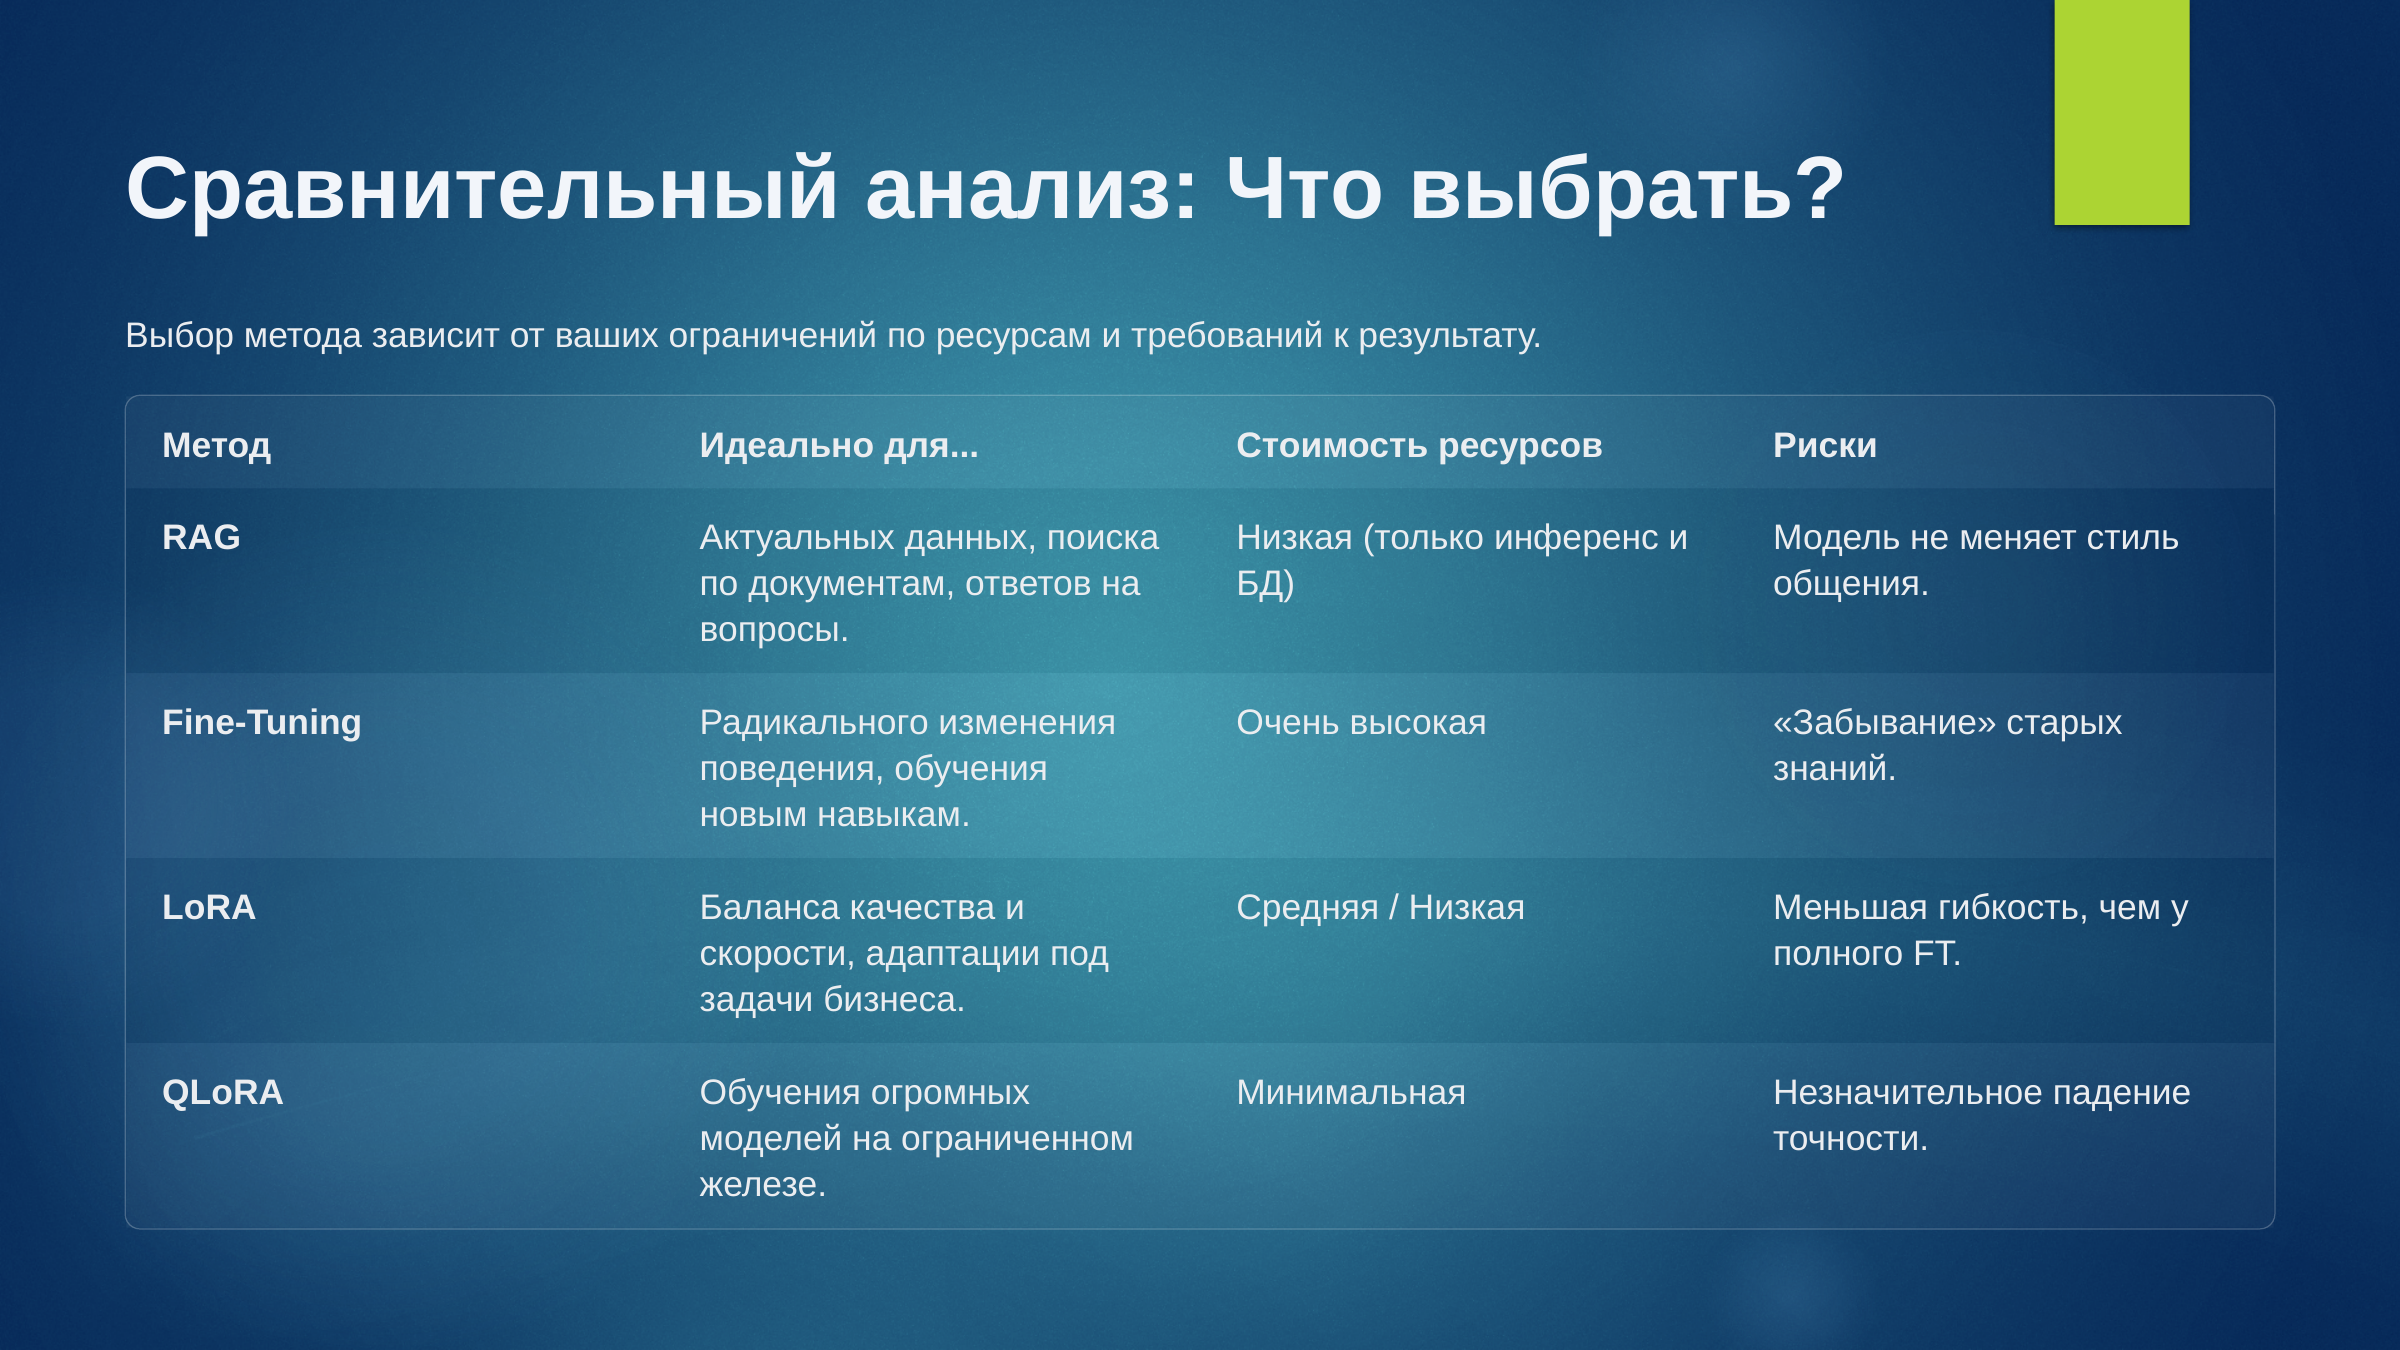

Сравнительный анализ: Что выбрать?
Выбор метода зависит от ваших ограничений по ресурсам и требований к результату.

Метод
Идеально для...
Стоимость ресурсов
Риски

RAG
Актуальных данных, поиска по документам, ответов на вопросы.
Низкая (только инференс и БД)
Модель не меняет стиль общения.

Fine-Tuning
Радикального изменения поведения, обучения новым навыкам.
Очень высокая
«Забывание» старых знаний.

LoRA
Баланса качества и скорости, адаптации под задачи бизнеса.
Средняя / Низкая
Меньшая гибкость, чем у полного FT.

QLoRA
Обучения огромных моделей на ограниченном железе.
Минимальная
Незначительное падение точности.